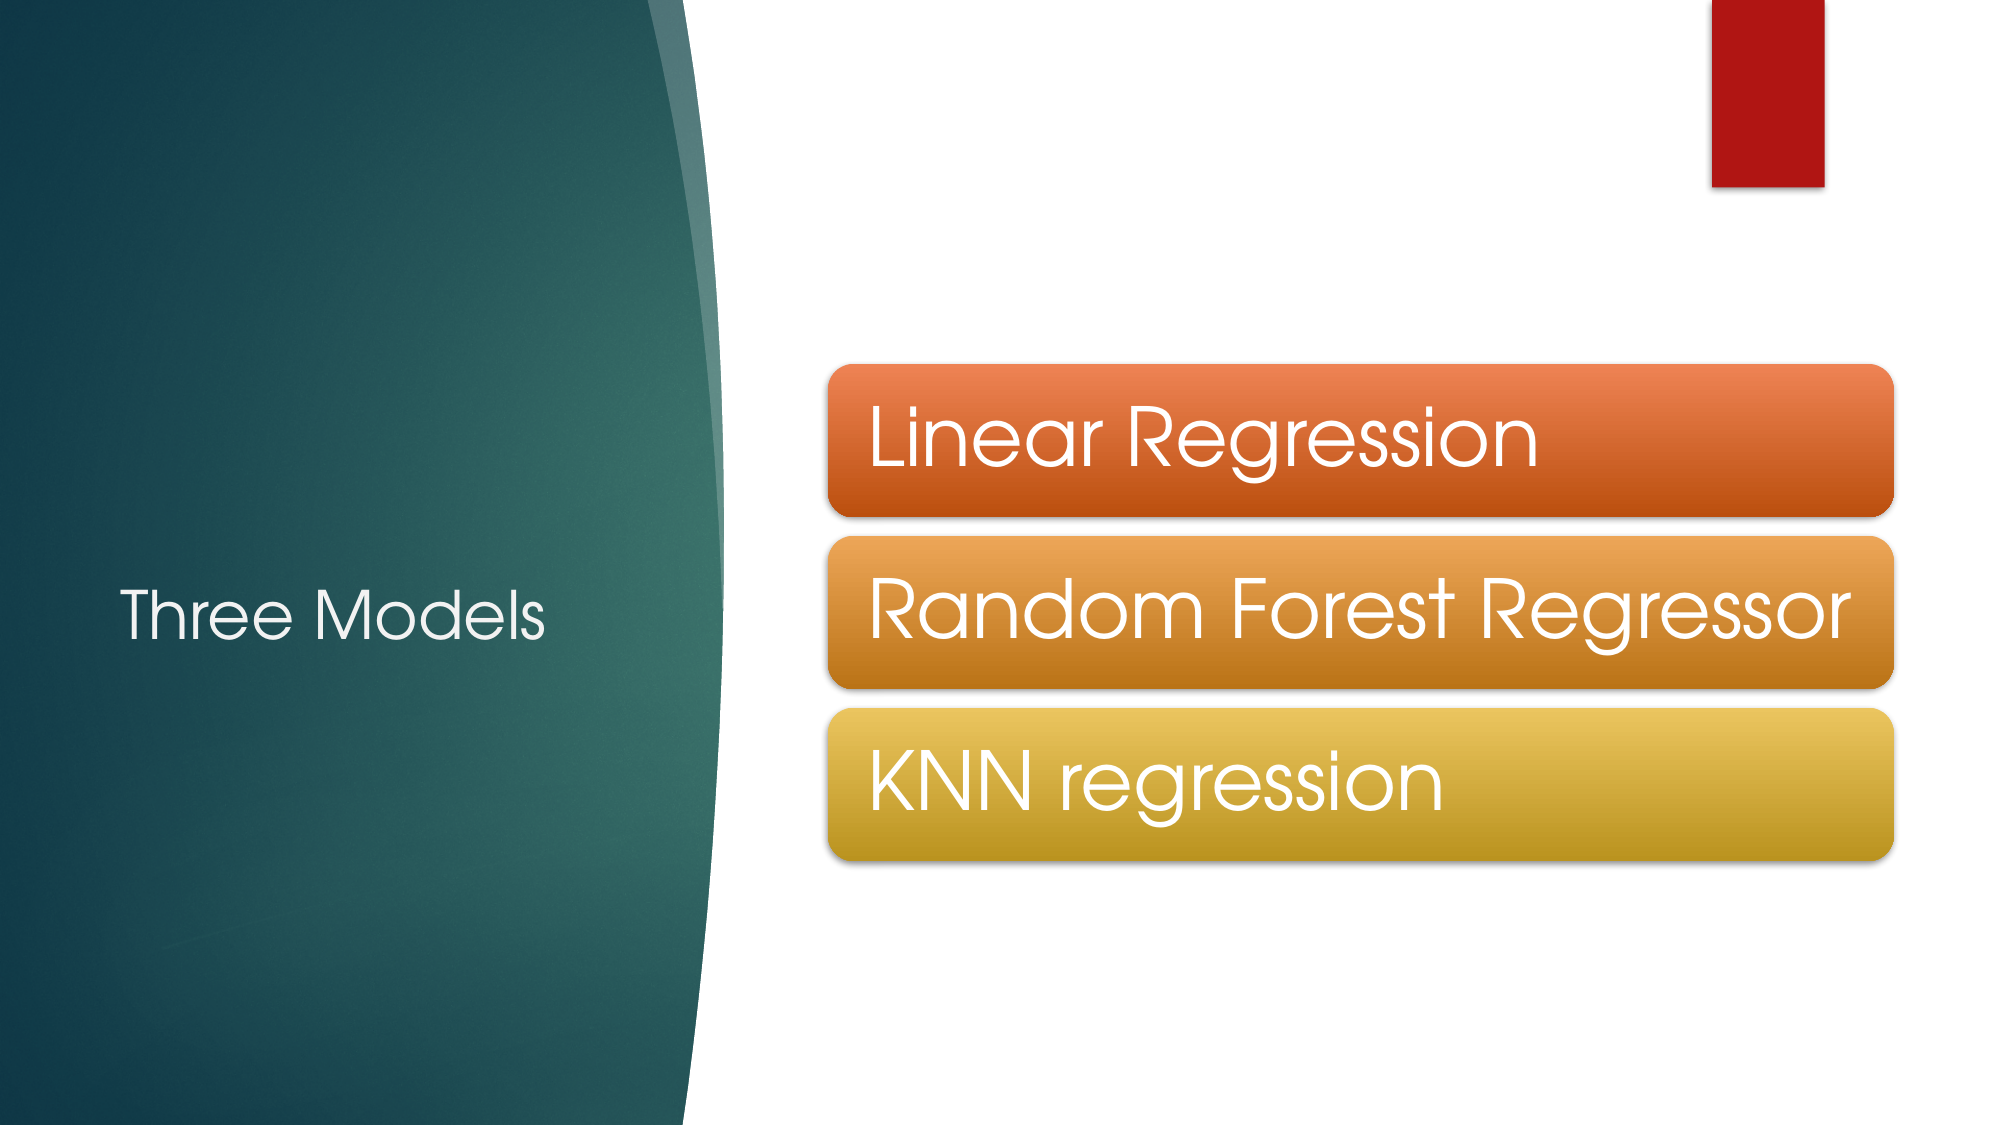

# Three Models
Linear Regression
Random Forest Regressor
KNN regression